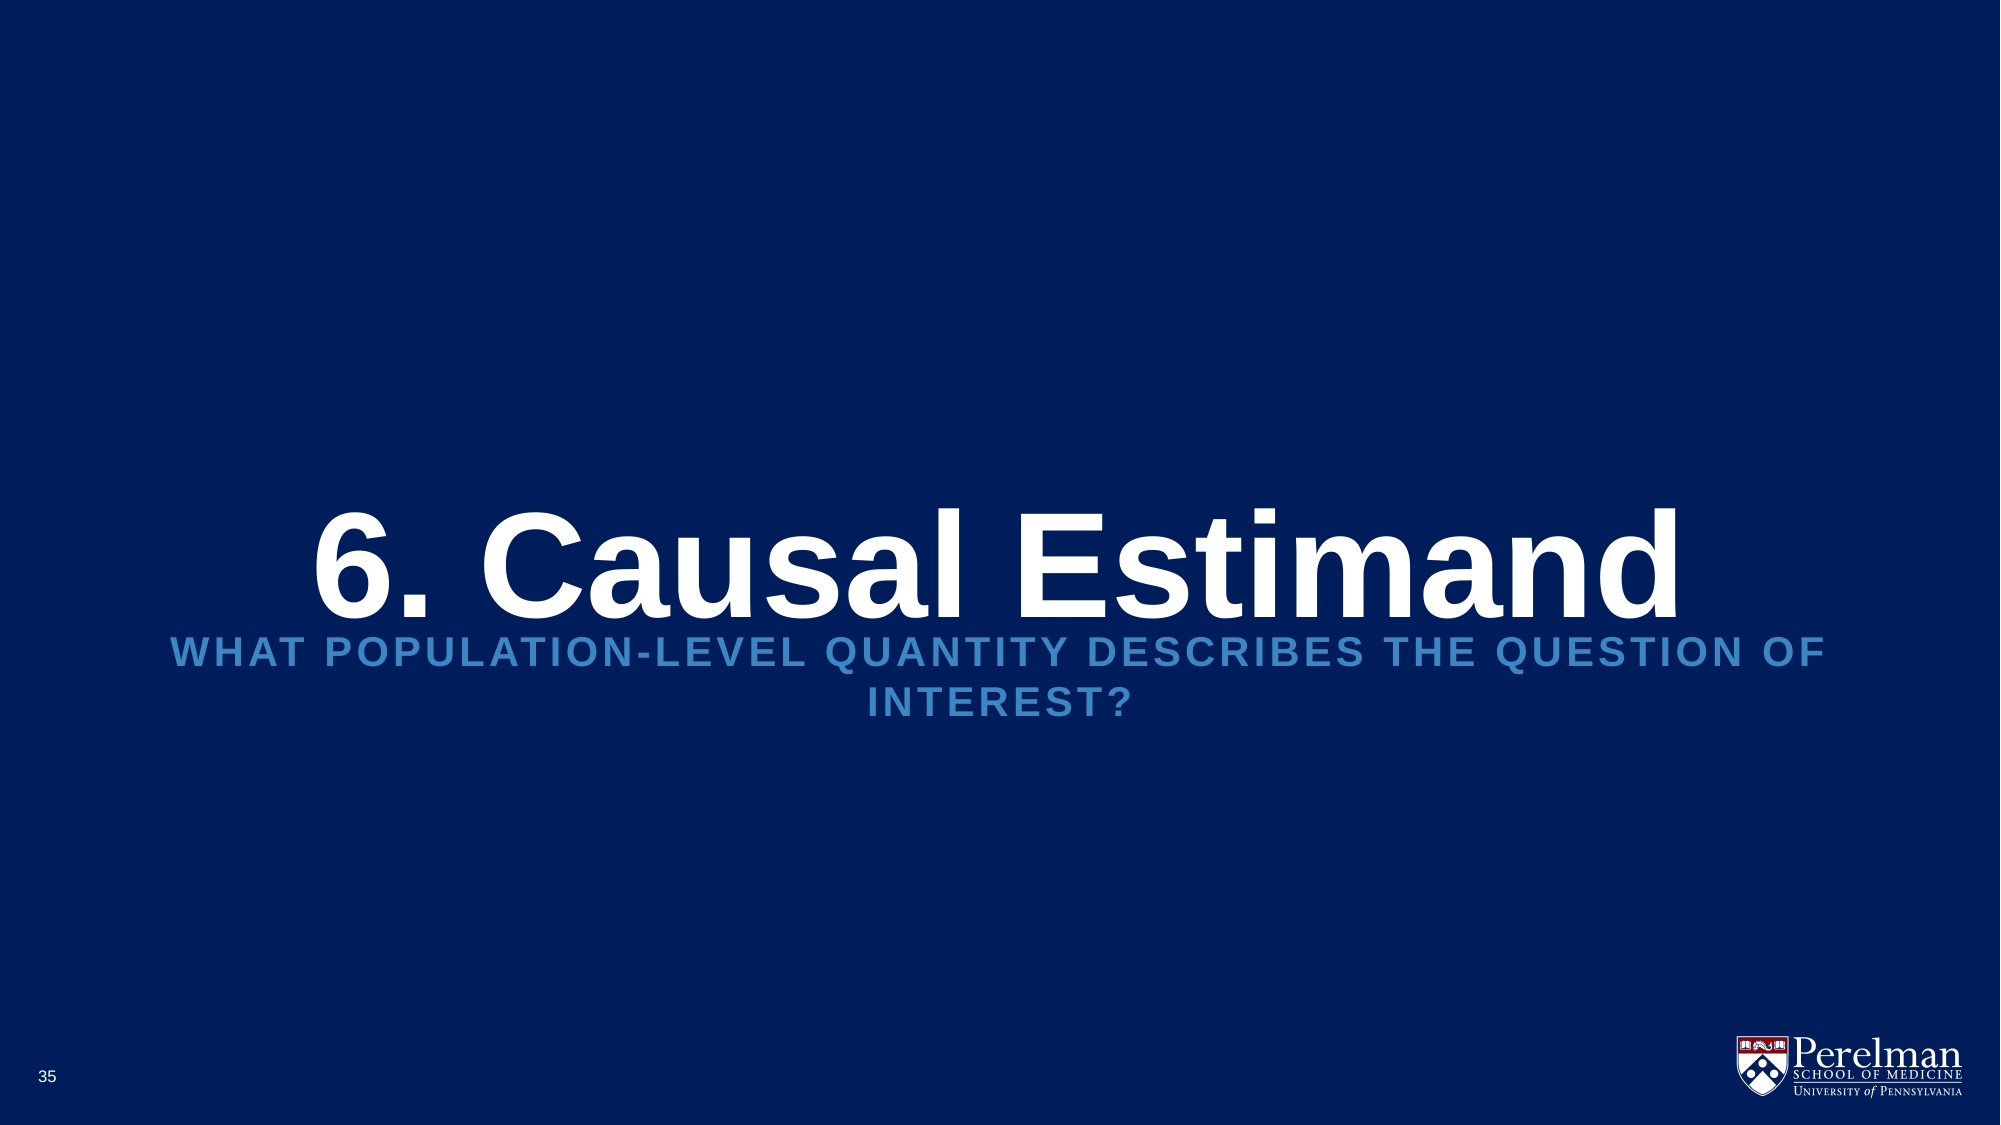

# 6. Causal Estimand
What population-level quantity describes the question of interest?
35